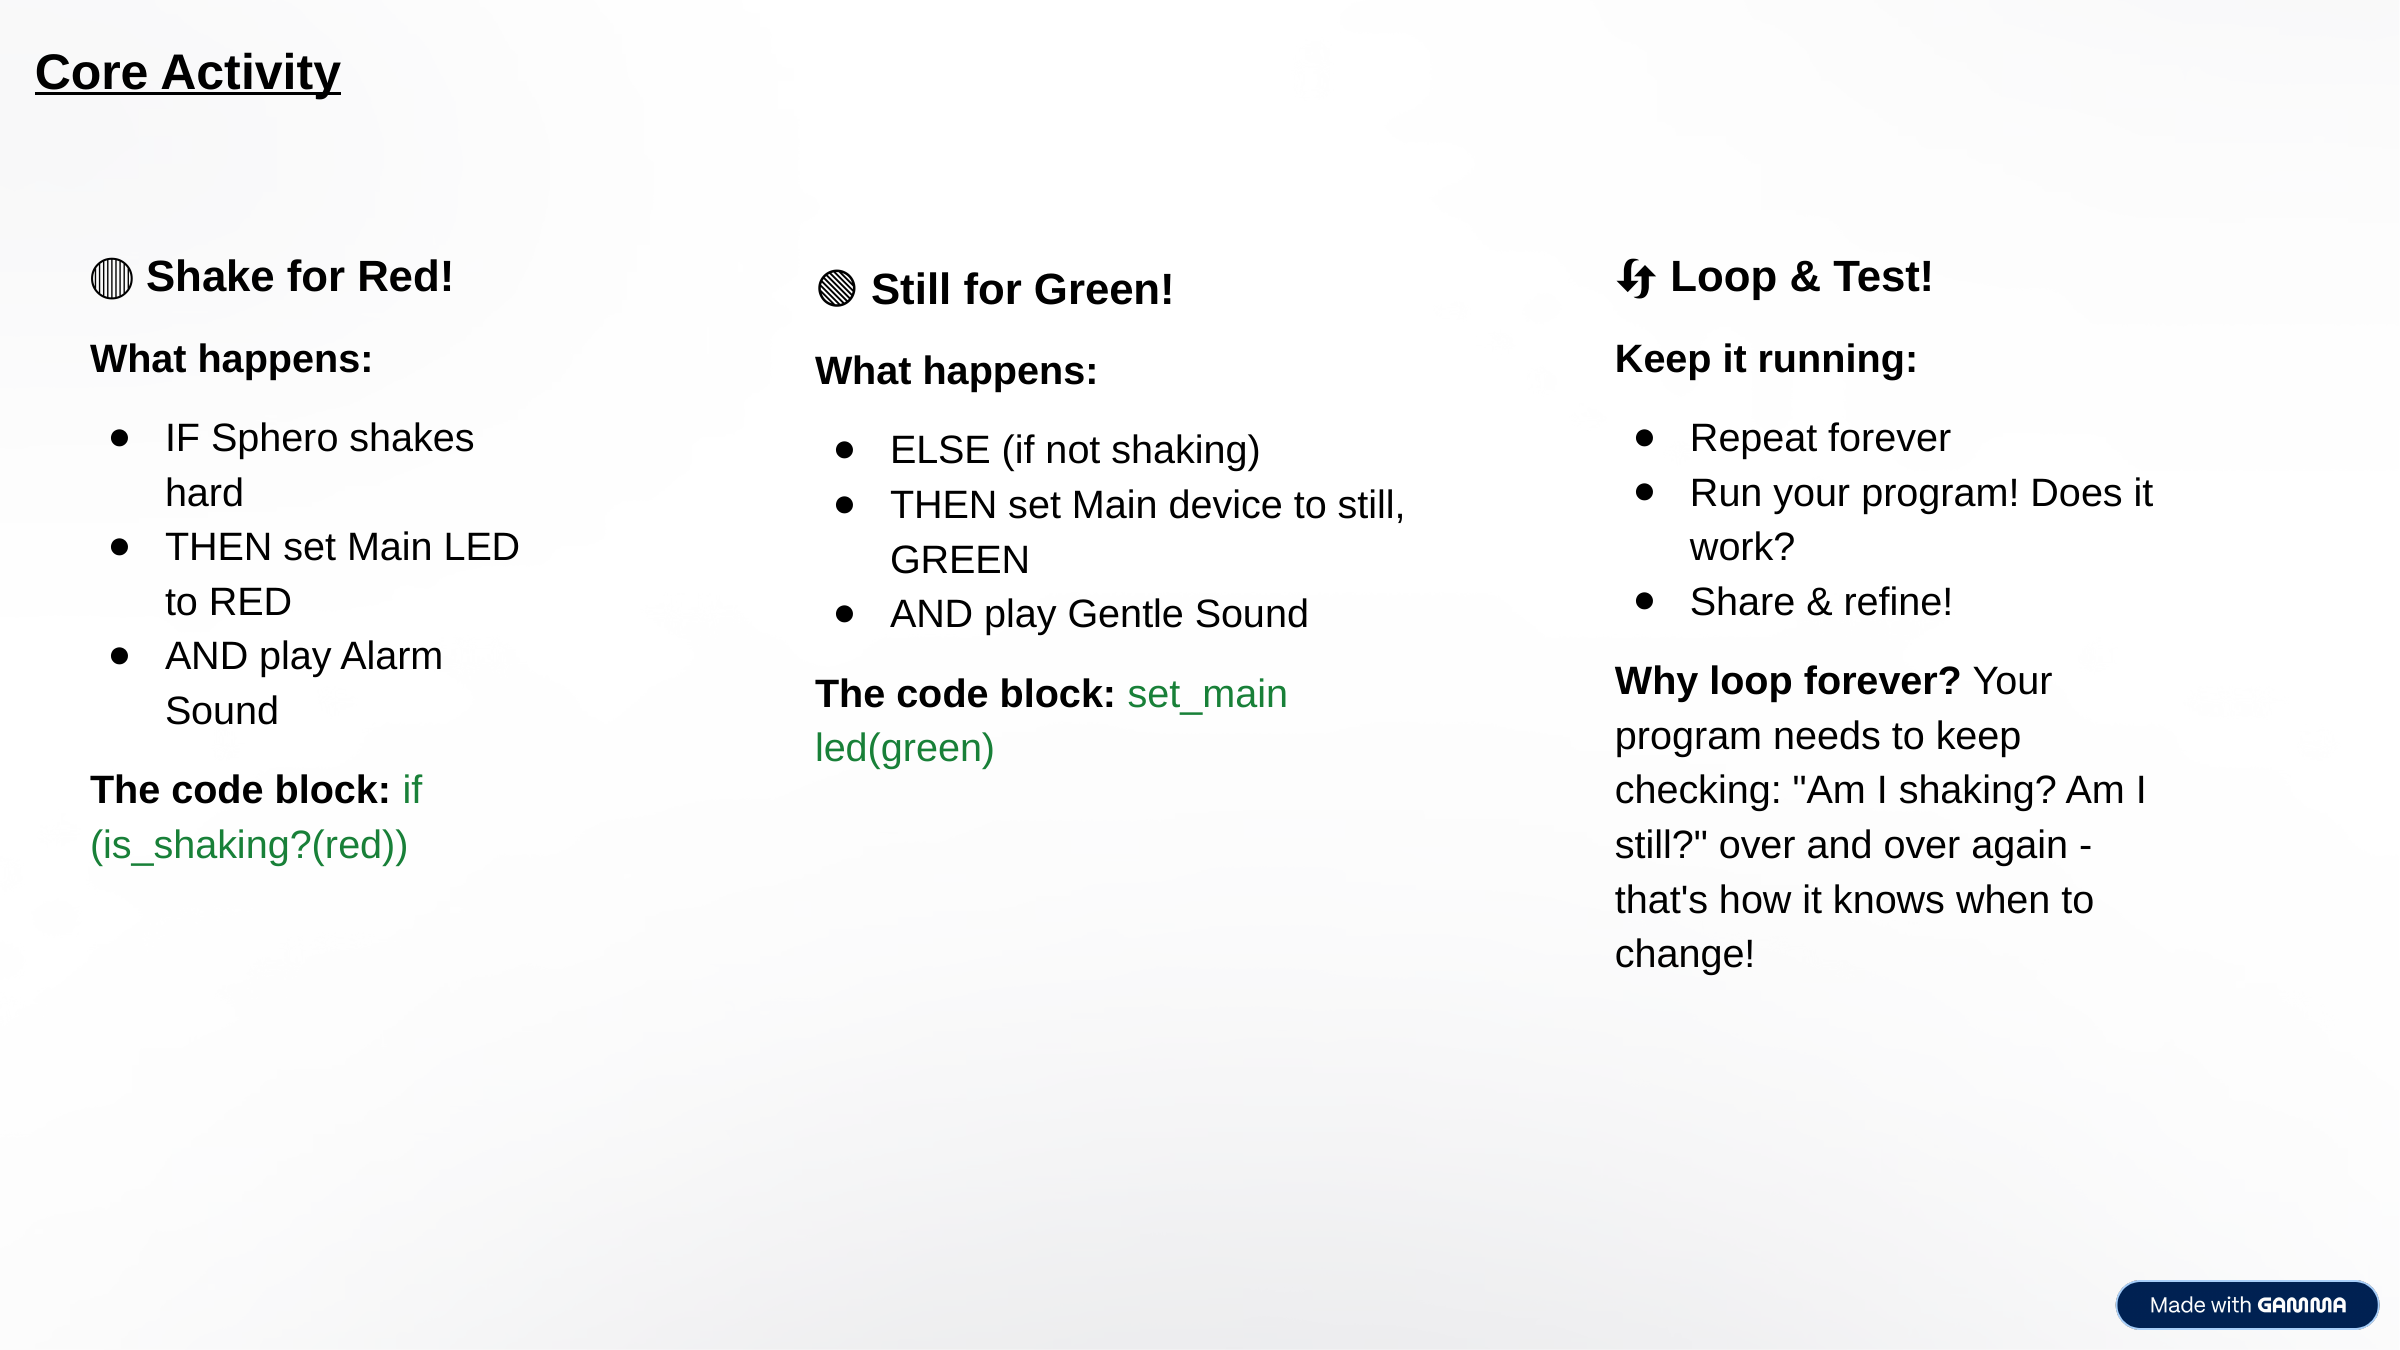

Core Activity
🔴 Shake for Red!
What happens:
IF Sphero shakes hard
THEN set Main LED to RED
AND play Alarm Sound
The code block: if (is_shaking?(red))
🔄 Loop & Test!
Keep it running:
Repeat forever
Run your program! Does it work?
Share & refine!
Why loop forever? Your program needs to keep checking: "Am I shaking? Am I still?" over and over again - that's how it knows when to change!
🟢 Still for Green!
What happens:
ELSE (if not shaking)
THEN set Main device to still, GREEN
AND play Gentle Sound
The code block: set_main led(green)